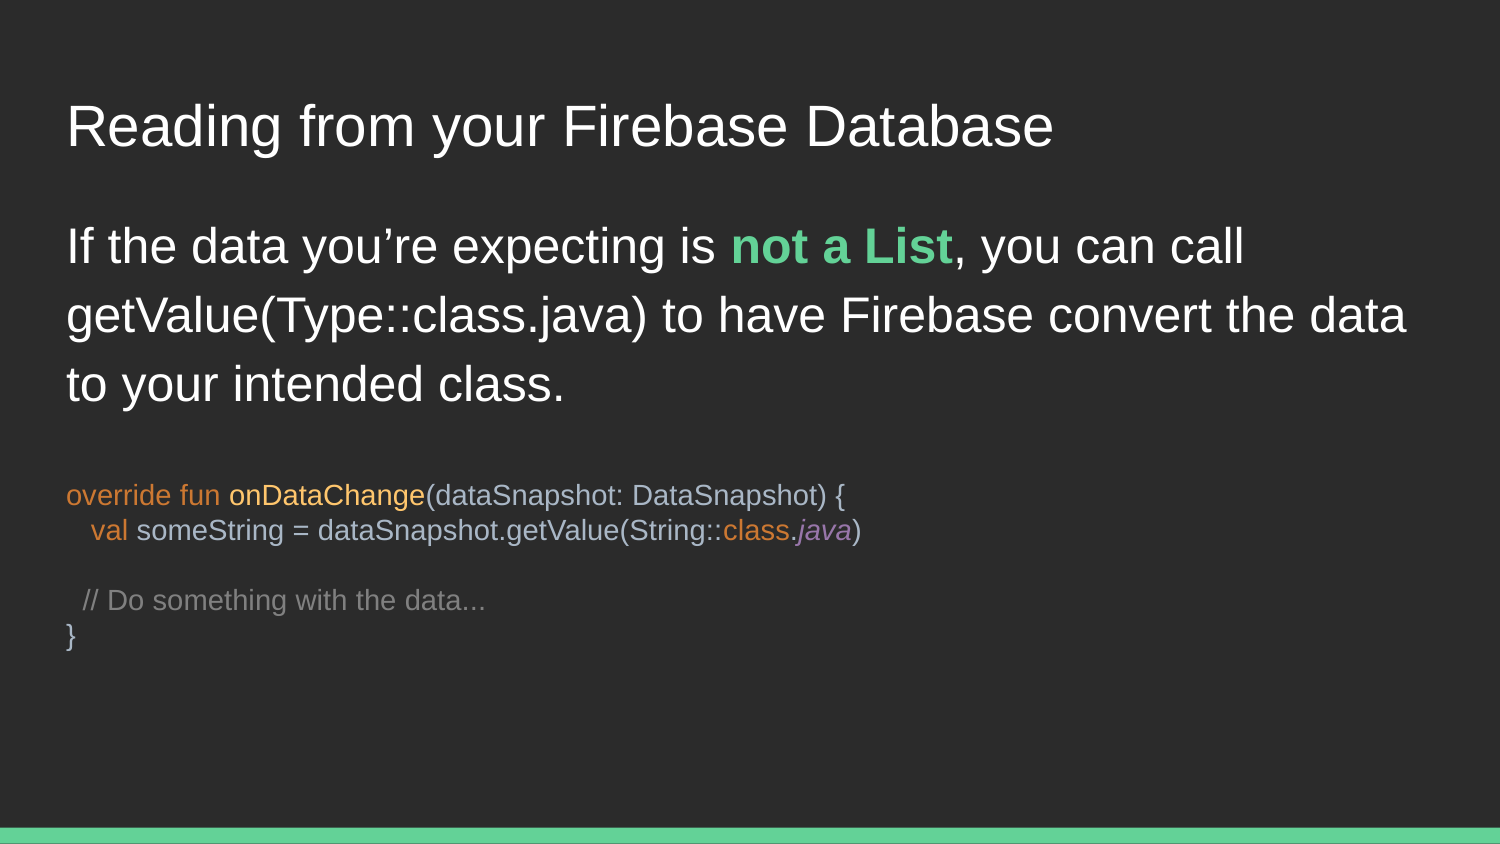

# Reading from your Firebase Database

If the data you’re expecting is not a List, you can call getValue(Type::class.java) to have Firebase convert the data to your intended class.
override fun onDataChange(dataSnapshot: DataSnapshot) {
   val someString = dataSnapshot.getValue(String::class.java)

  // Do something with the data...
}